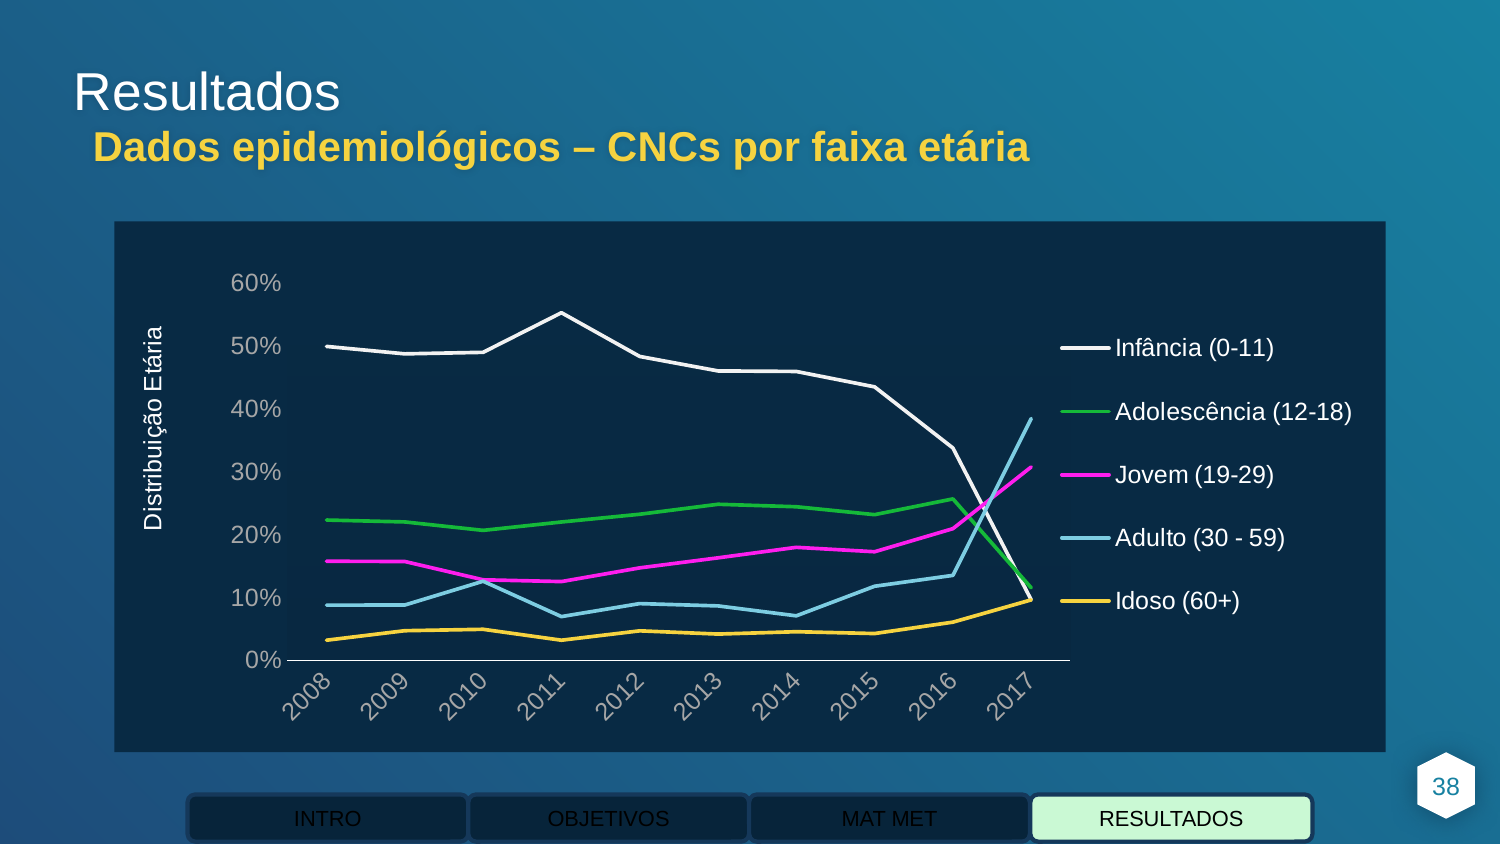

Resultados
Dados epidemiológicos – CNCs por faixa etária

### Chart

| Category | Infância (0-11) | Adolescência (12-18) | Jovem (19-29) | Adulto (30 - 59) | Idoso (60+) |
|---|---|---|---|---|---|
| 2008 | 0.499302649930265 | 0.22315202231520223 | 0.15760111576011157 | 0.08786610878661087 | 0.03207810320781032 |
| 2009 | 0.48742138364779874 | 0.22012578616352202 | 0.15723270440251572 | 0.0880503144654088 | 0.04716981132075472 |
| 2010 | 0.4898876404494382 | 0.20674157303370785 | 0.12808988764044943 | 0.1258426966292135 | 0.04943820224719101 |
| 2011 | 0.552924791086351 | 0.2200557103064067 | 0.12534818941504178 | 0.06963788300835655 | 0.03203342618384401 |
| 2012 | 0.48331273176761436 | 0.2323856613102596 | 0.14709517923362175 | 0.09023485784919653 | 0.04697156983930779 |
| 2013 | 0.4603174603174603 | 0.2481962481962482 | 0.16305916305916307 | 0.08658008658008658 | 0.04184704184704185 |
| 2014 | 0.45949367088607596 | 0.24430379746835443 | 0.17974683544303796 | 0.07088607594936709 | 0.04556962025316456 |
| 2015 | 0.4349593495934959 | 0.23170731707317074 | 0.17276422764227642 | 0.11788617886178862 | 0.042682926829268296 |
| 2016 | 0.33783783783783783 | 0.25675675675675674 | 0.20945945945945946 | 0.13513513513513514 | 0.060810810810810814 |
| 2017 | 0.09615384615384616 | 0.11538461538461539 | 0.3076923076923077 | 0.38461538461538464 | 0.09615384615384616 |
38
INTRO
OBJETIVOS
MAT MET
RESULTADOS